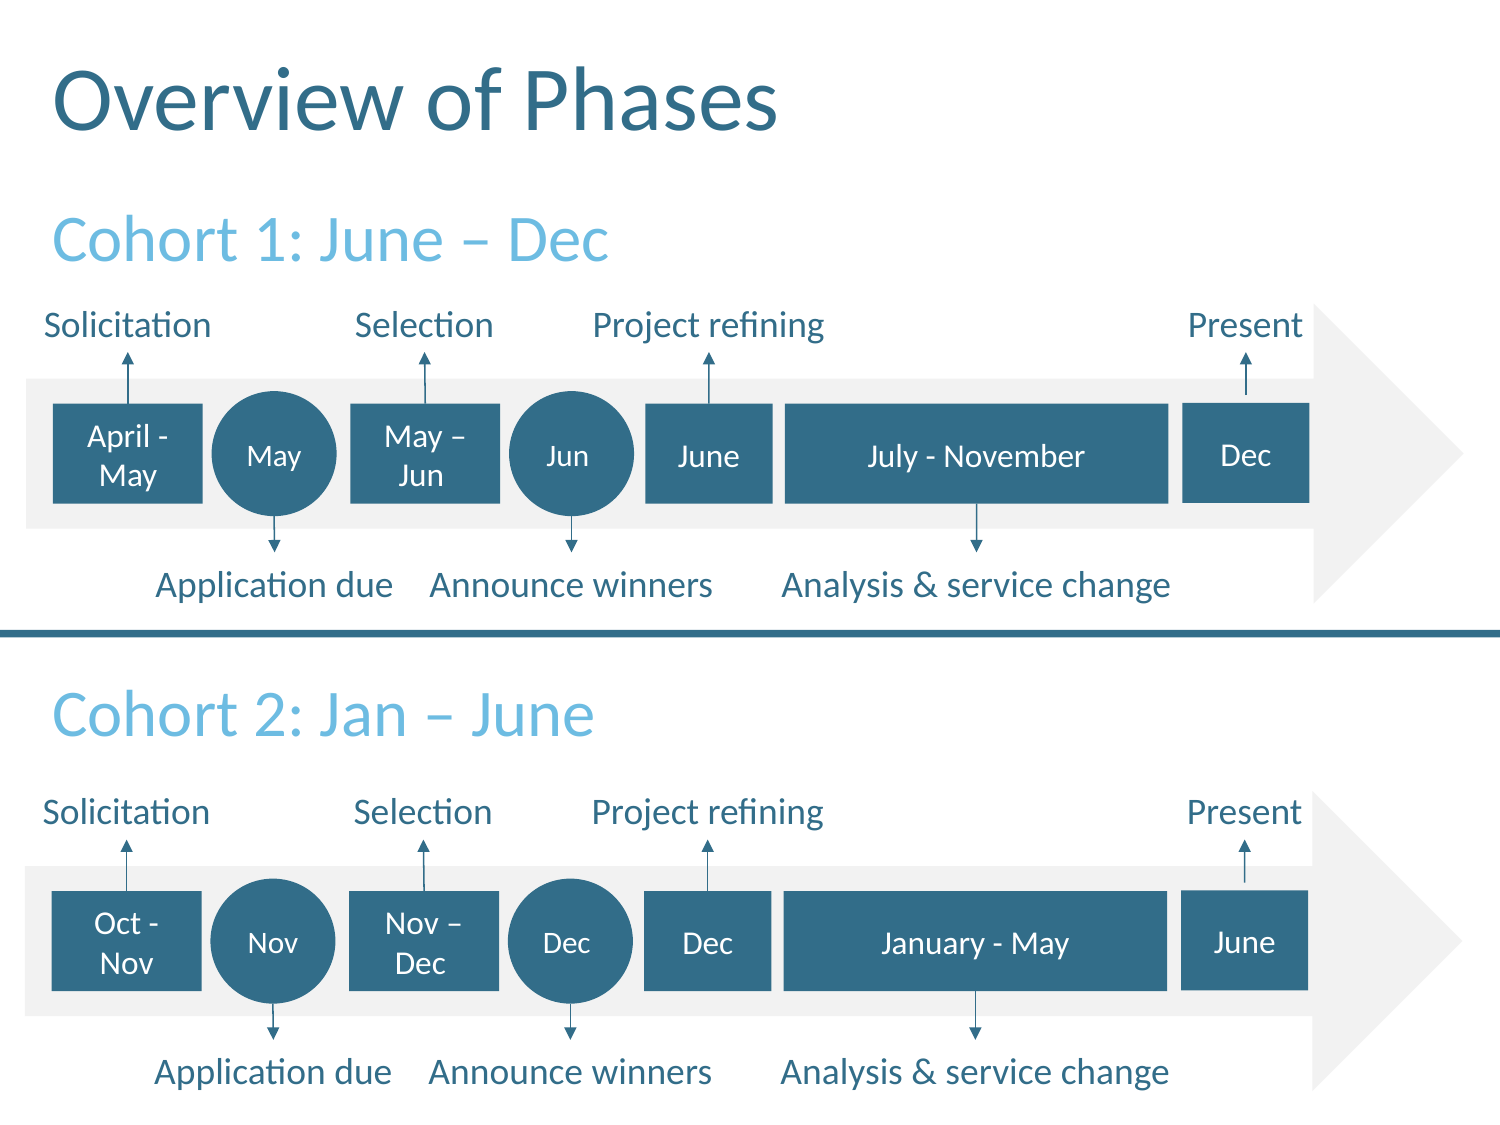

# Overview of Phases
Cohort 1: June – Dec
Solicitation
Selection
Project refining
Present

May
Jun
Dec
April - May
May – Jun
June
July - November
Application due
Announce winners
Analysis & service change

Cohort 2: Jan – June
Solicitation
Selection
Project refining
Present

Nov
Dec
June
Oct - Nov
Nov – Dec
Dec
January - May
Application due
Announce winners
Analysis & service change